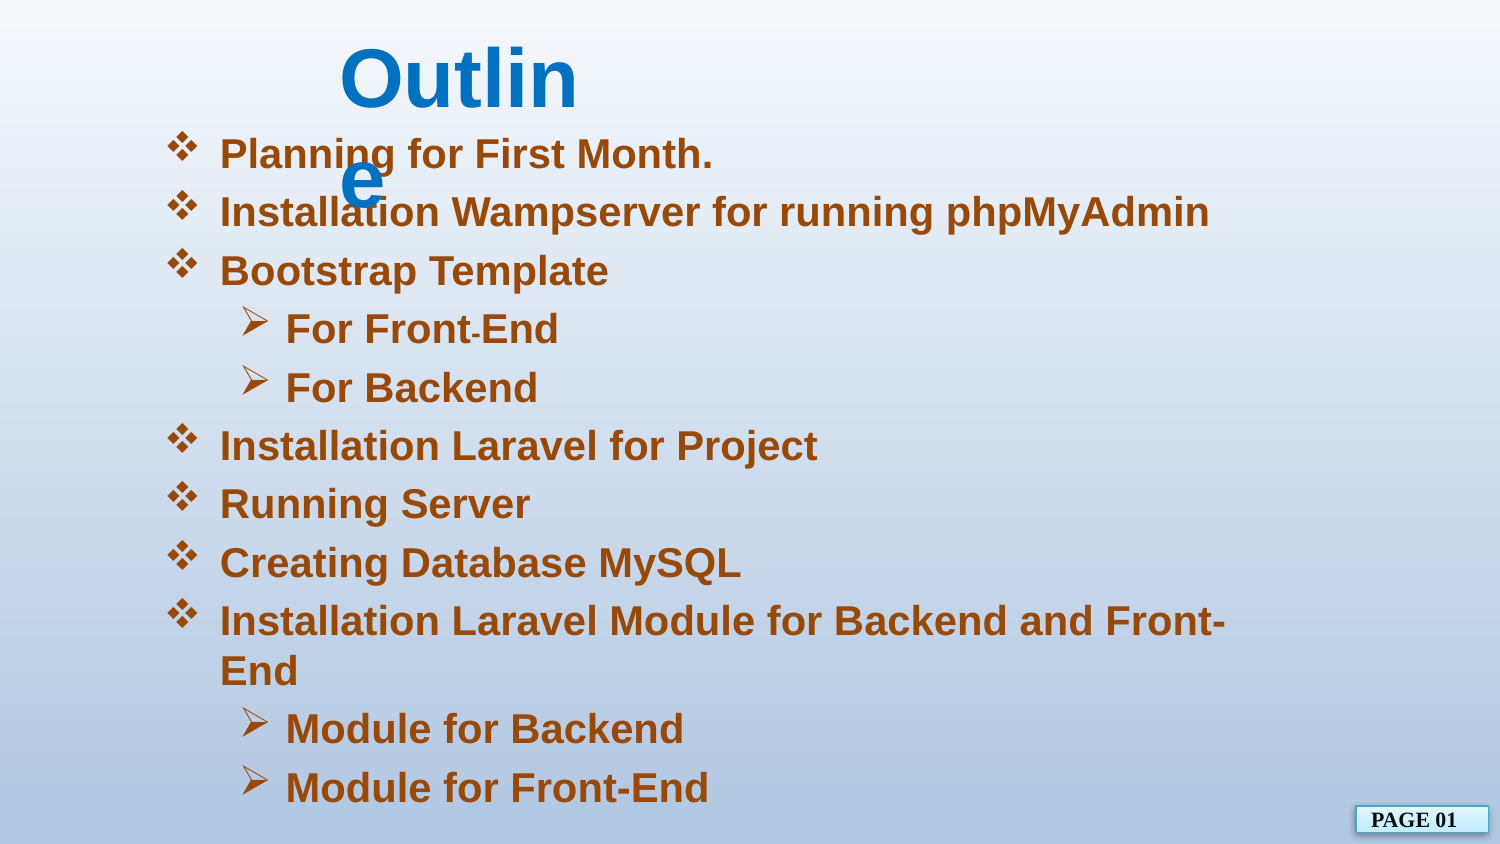

Outline
Planning for First Month.
Installation Wampserver for running phpMyAdmin
Bootstrap Template
For Front-End
For Backend
Installation Laravel for Project
Running Server
Creating Database MySQL
Installation Laravel Module for Backend and Front-End
Module for Backend
Module for Front-End

PAGE 01